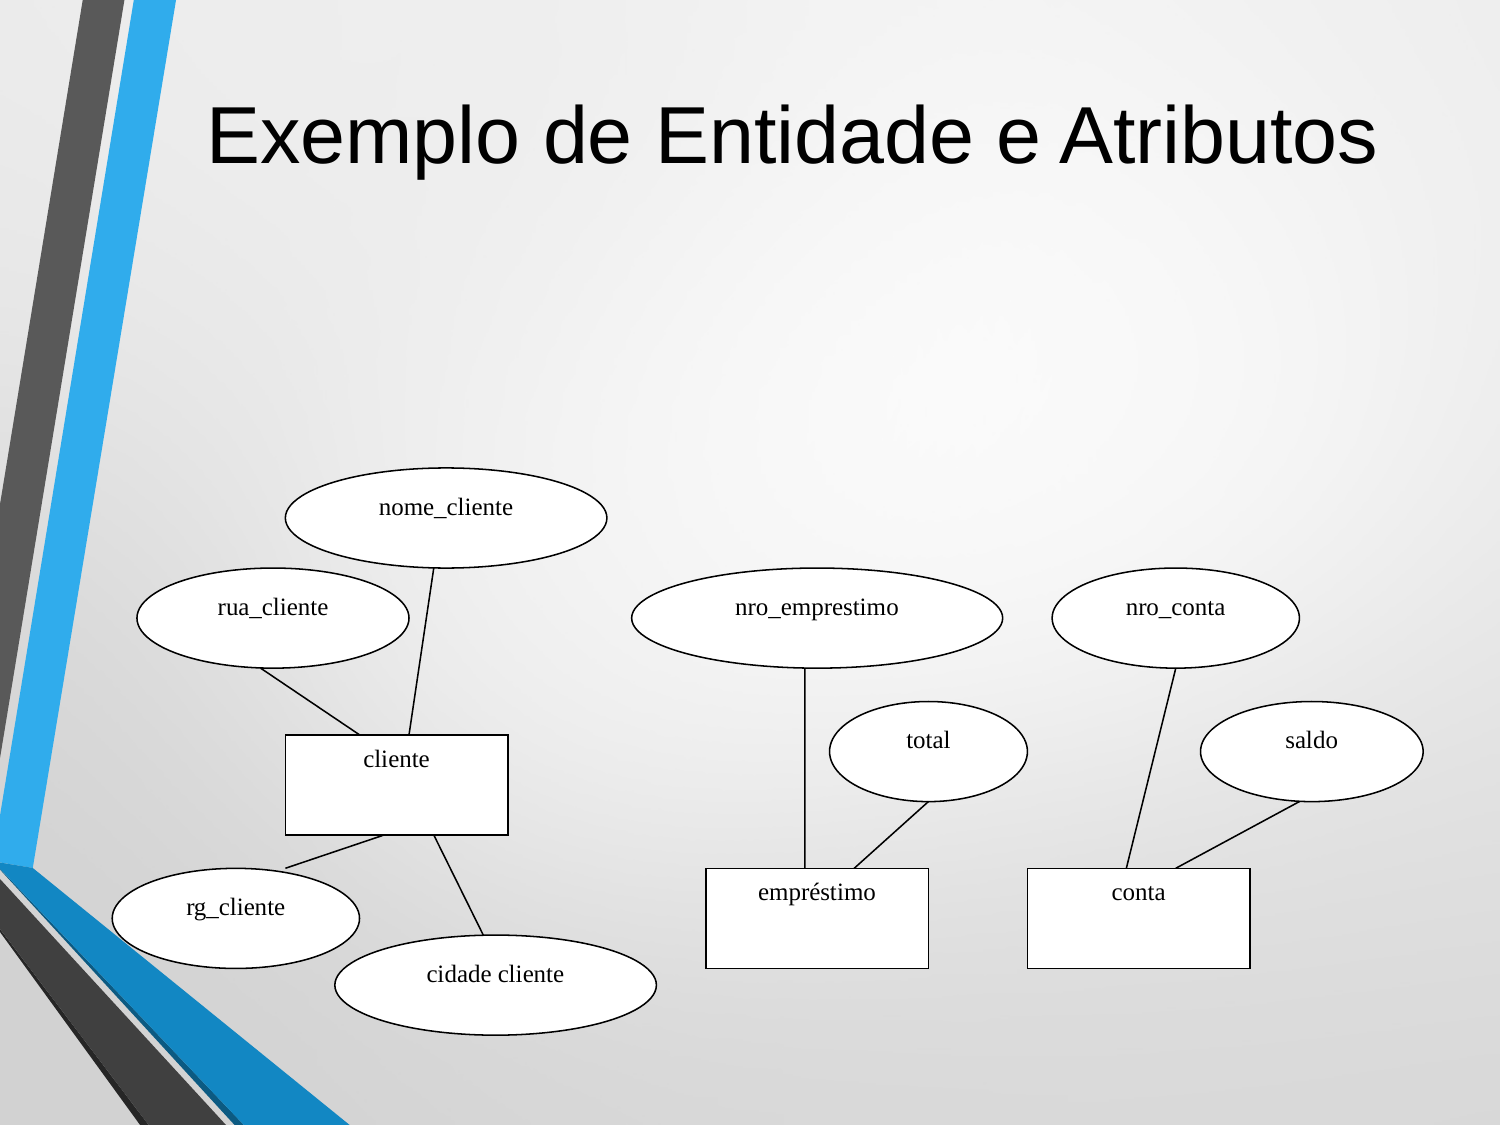

# Exemplo de Entidade e Atributos
nome_cliente
rua_cliente

nro_emprestimo
nro_conta

total
saldo
cliente

rg_cliente
empréstimo
conta
cidade cliente